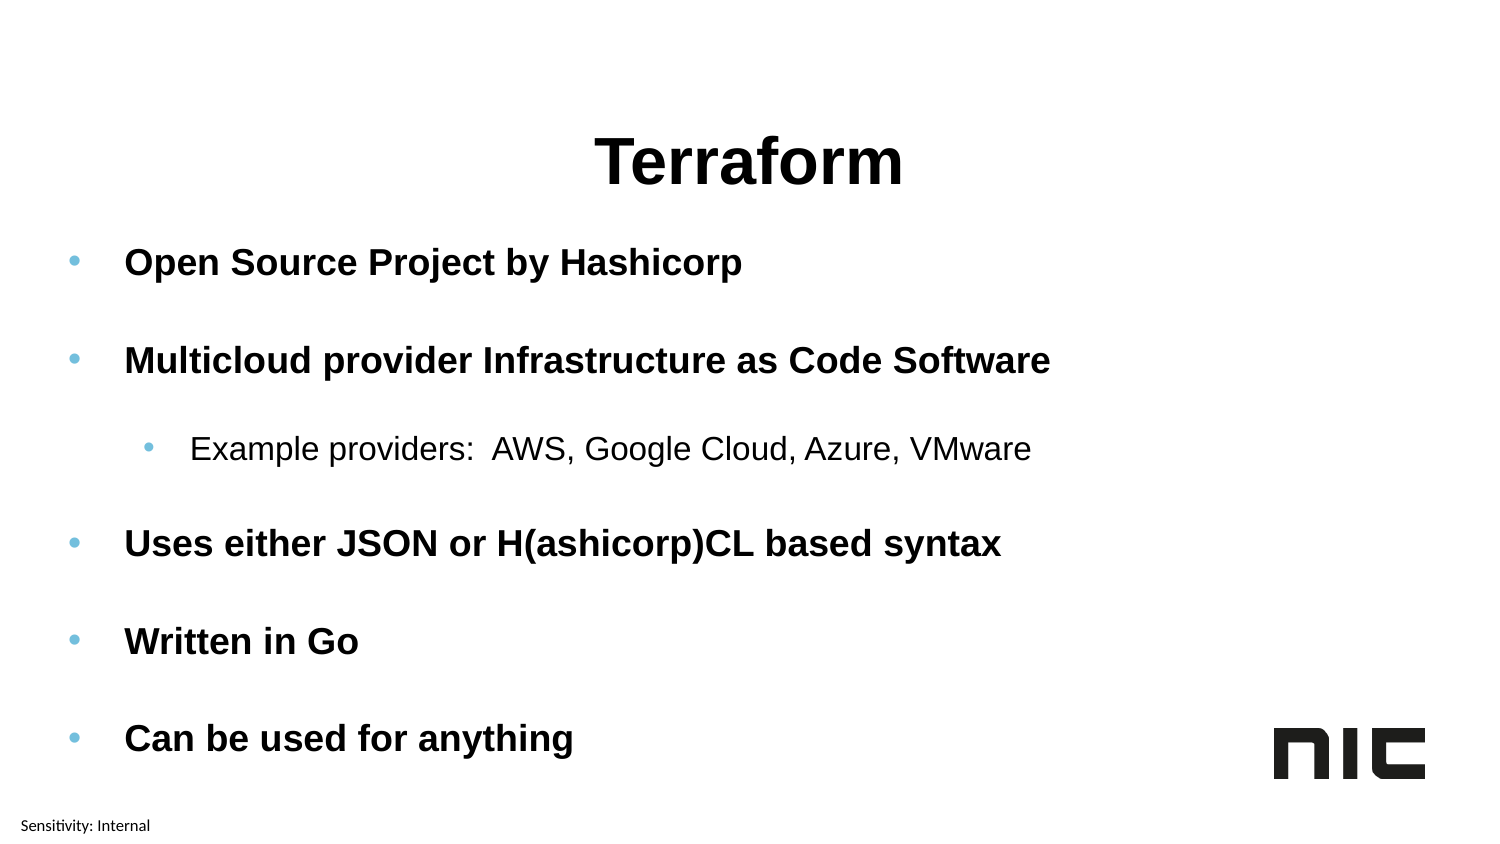

# Terraform
Open Source Project by Hashicorp
Multicloud provider Infrastructure as Code Software
Example providers:  AWS, Google Cloud, Azure, VMware
Uses either JSON or H(ashicorp)CL based syntax
Written in Go
Can be used for anything